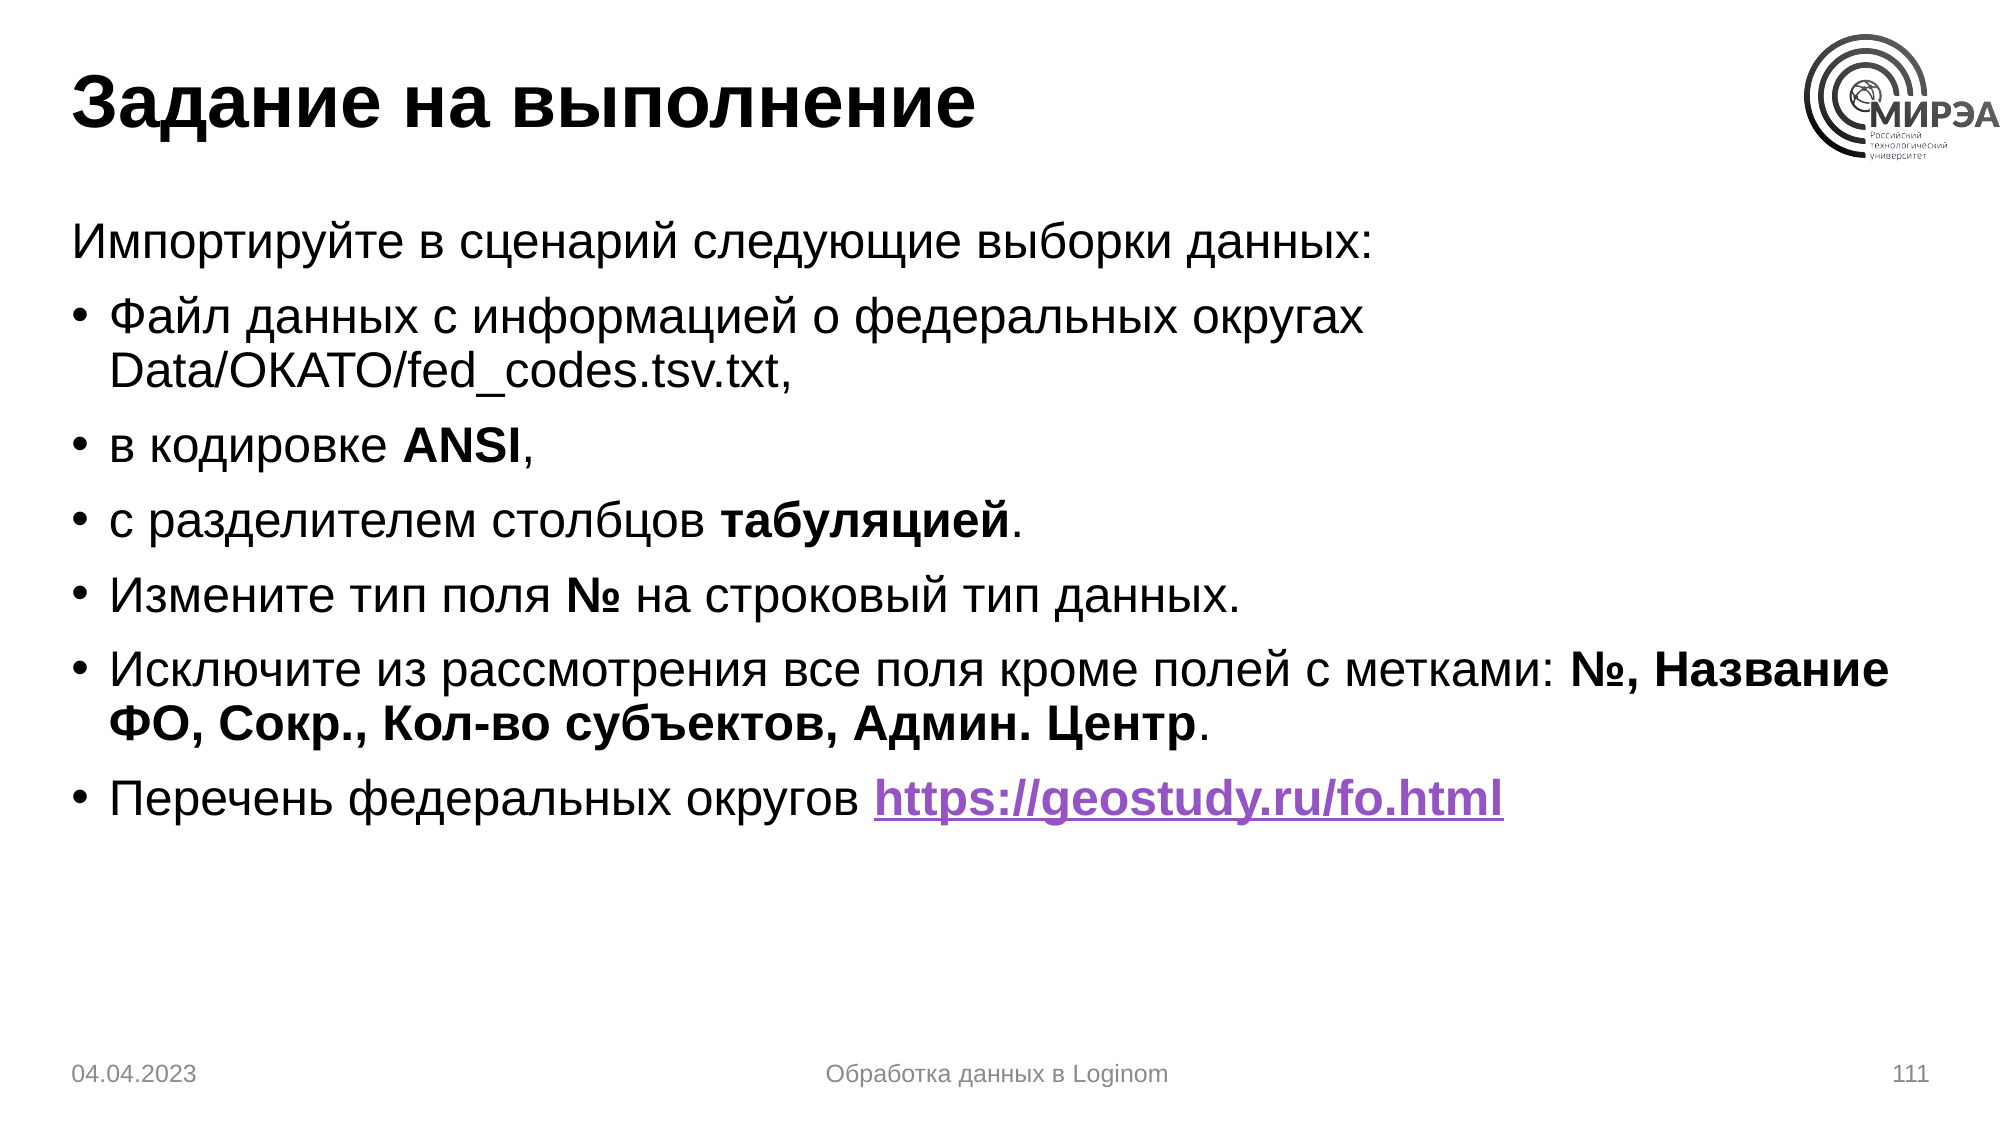

# Задание на выполнение
Импортируйте в сценарий следующие выборки данных:
Файл данных с информацией о федеральных округах Data/ОКАТО/fed_codes.tsv.txt,
в кодировке ANSI,
с разделителем столбцов табуляцией.
Измените тип поля № на строковый тип данных.
Исключите из рассмотрения все поля кроме полей с метками: №, Название ФО, Сокр., Кол-во субъектов, Админ. Центр.
Перечень федеральных округов https://geostudy.ru/fo.html

04.04.2023
111
Обработка данных в Loginom